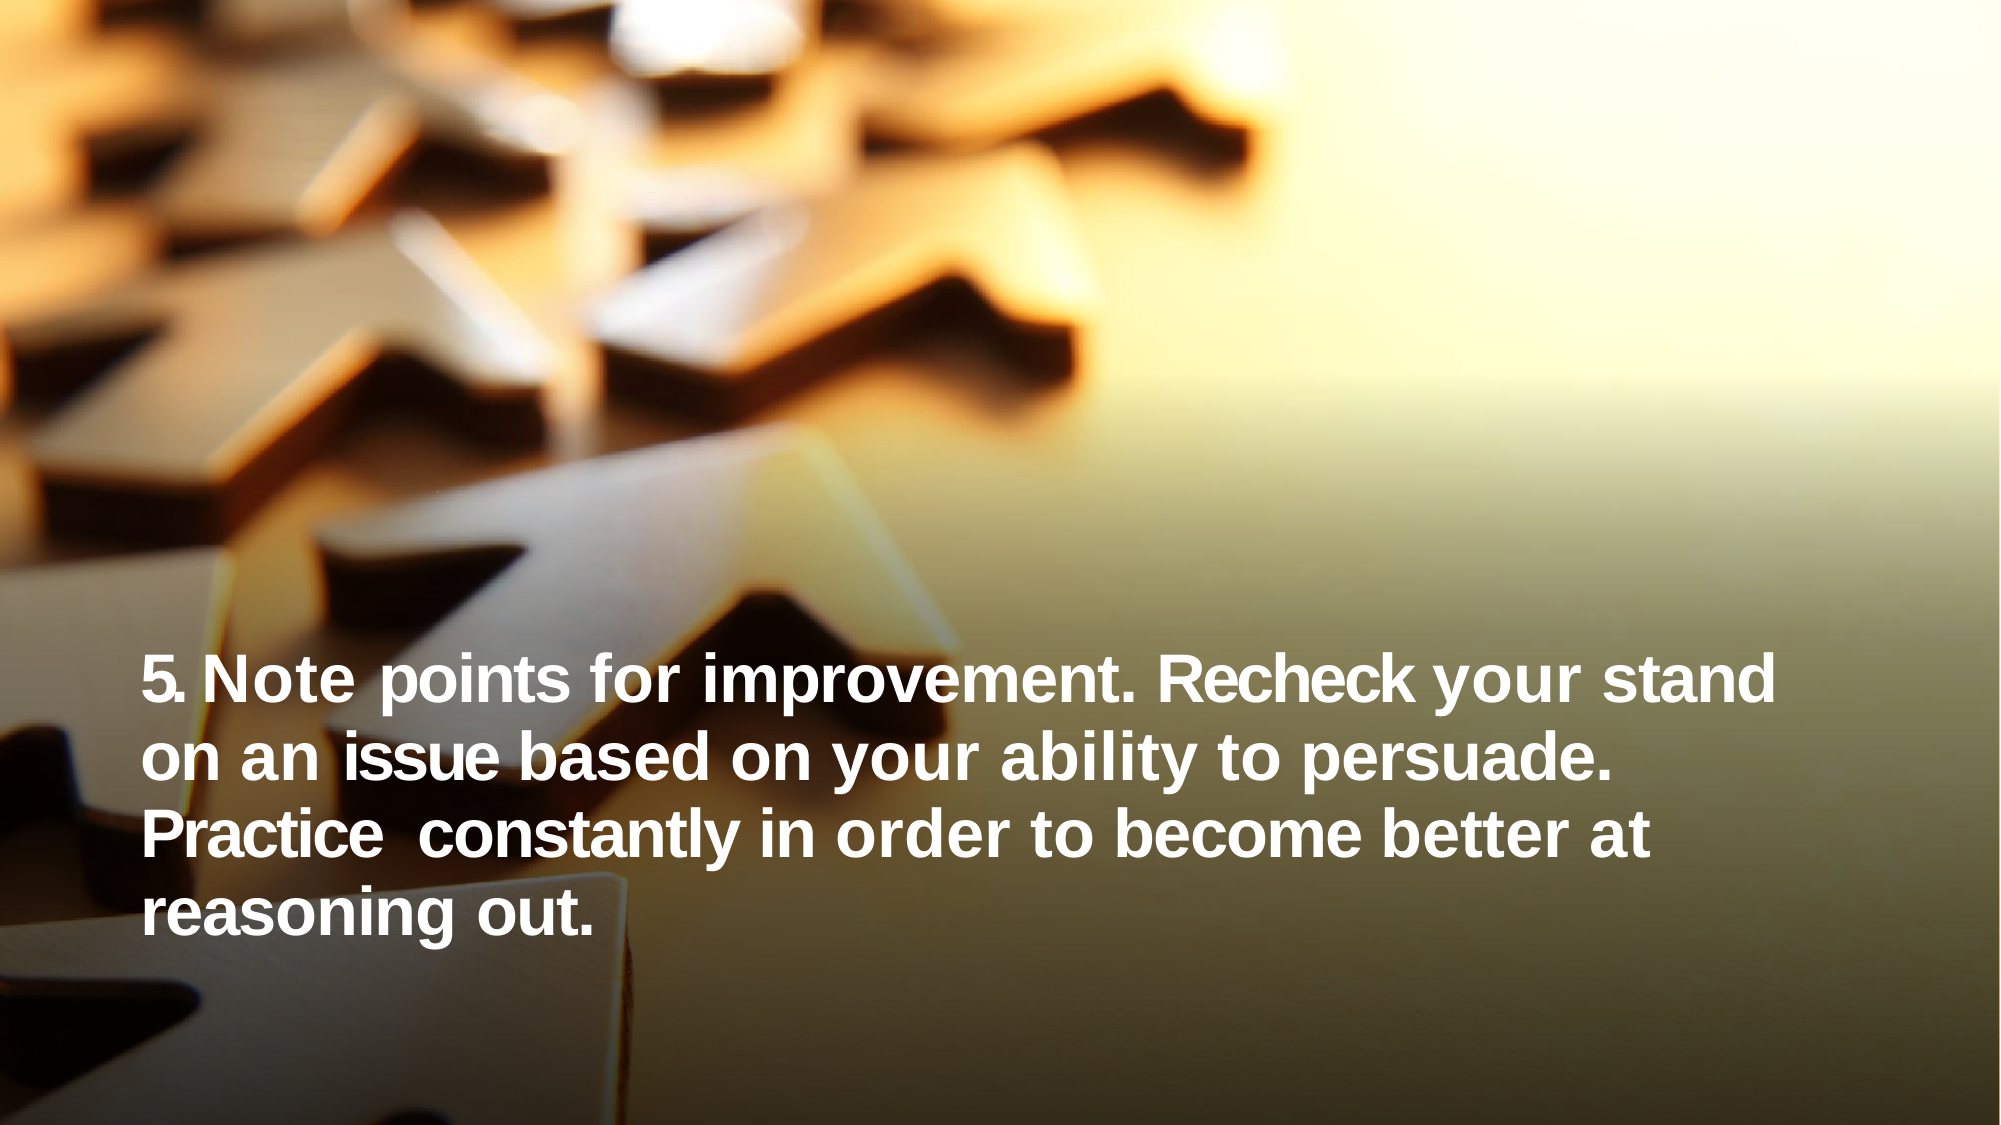

5. Note points for improvement. Recheck your stand  on an issue based on your ability to persuade. Practice  constantly in order to become better at reasoning out.